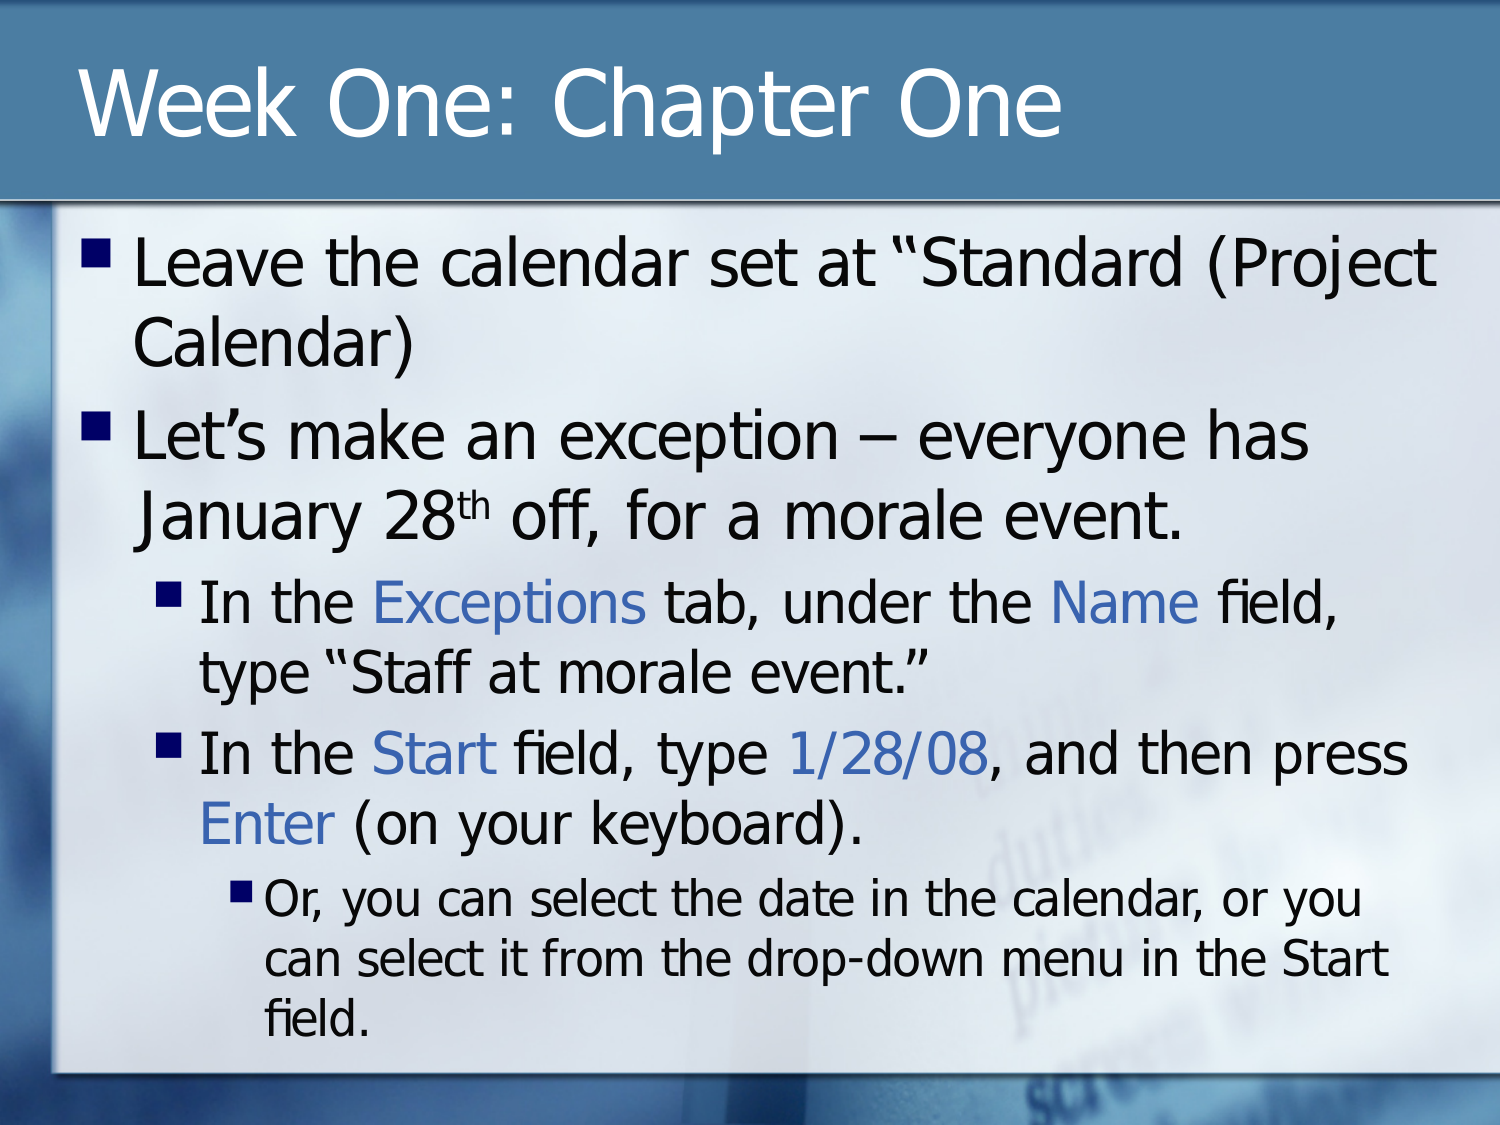

# Week One: Chapter One
Leave the calendar set at “Standard (Project Calendar)
Let’s make an exception – everyone has January 28th off, for a morale event.
In the Exceptions tab, under the Name field, type “Staff at morale event.”
In the Start field, type 1/28/08, and then press Enter (on your keyboard).
Or, you can select the date in the calendar, or you can select it from the drop-down menu in the Start field.